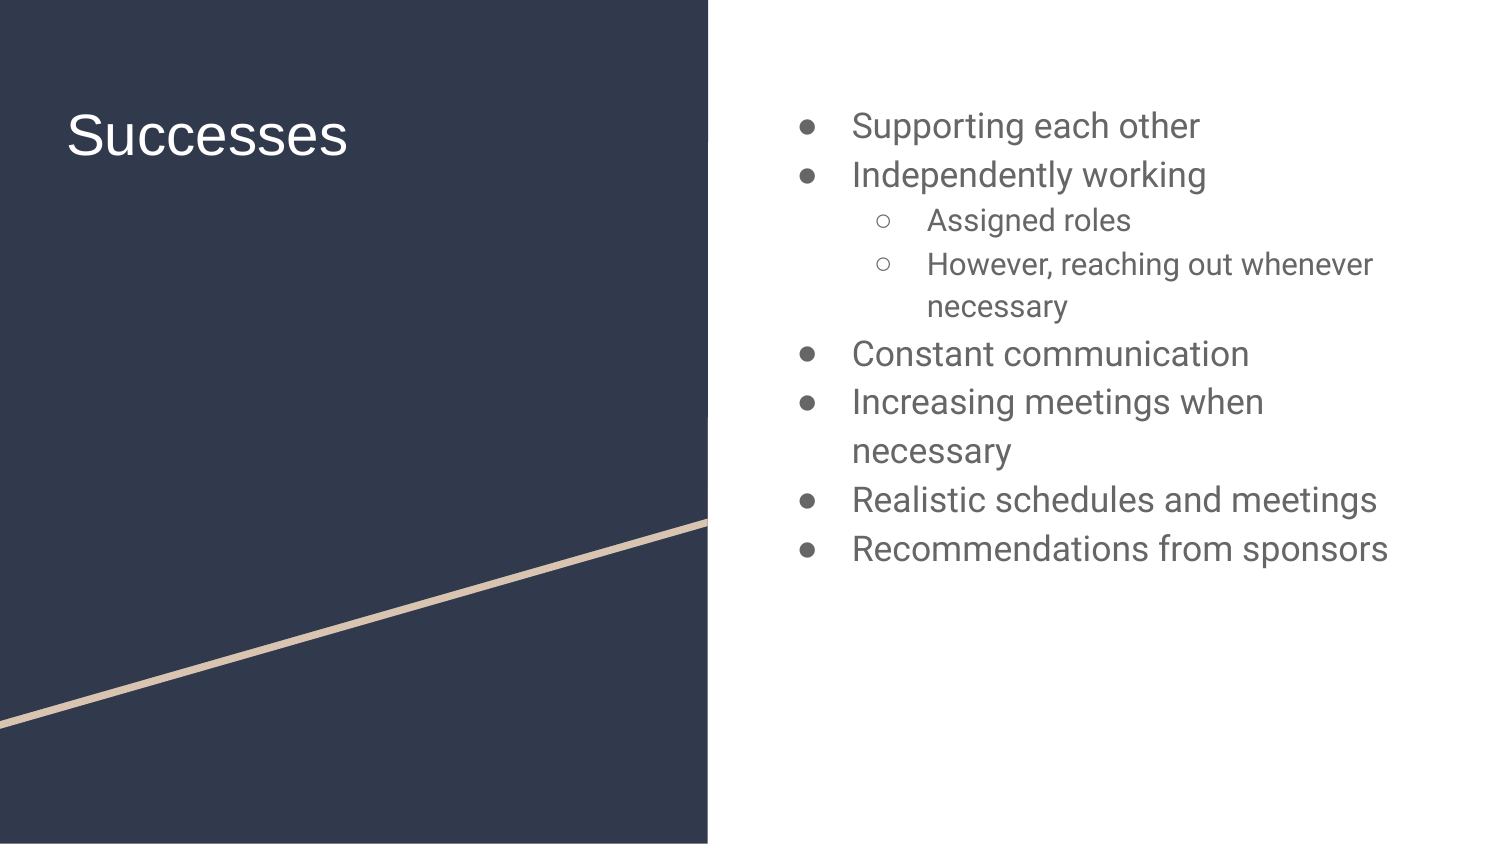

# Successes
Supporting each other
Independently working
Assigned roles
However, reaching out whenever necessary
Constant communication
Increasing meetings when necessary
Realistic schedules and meetings
Recommendations from sponsors